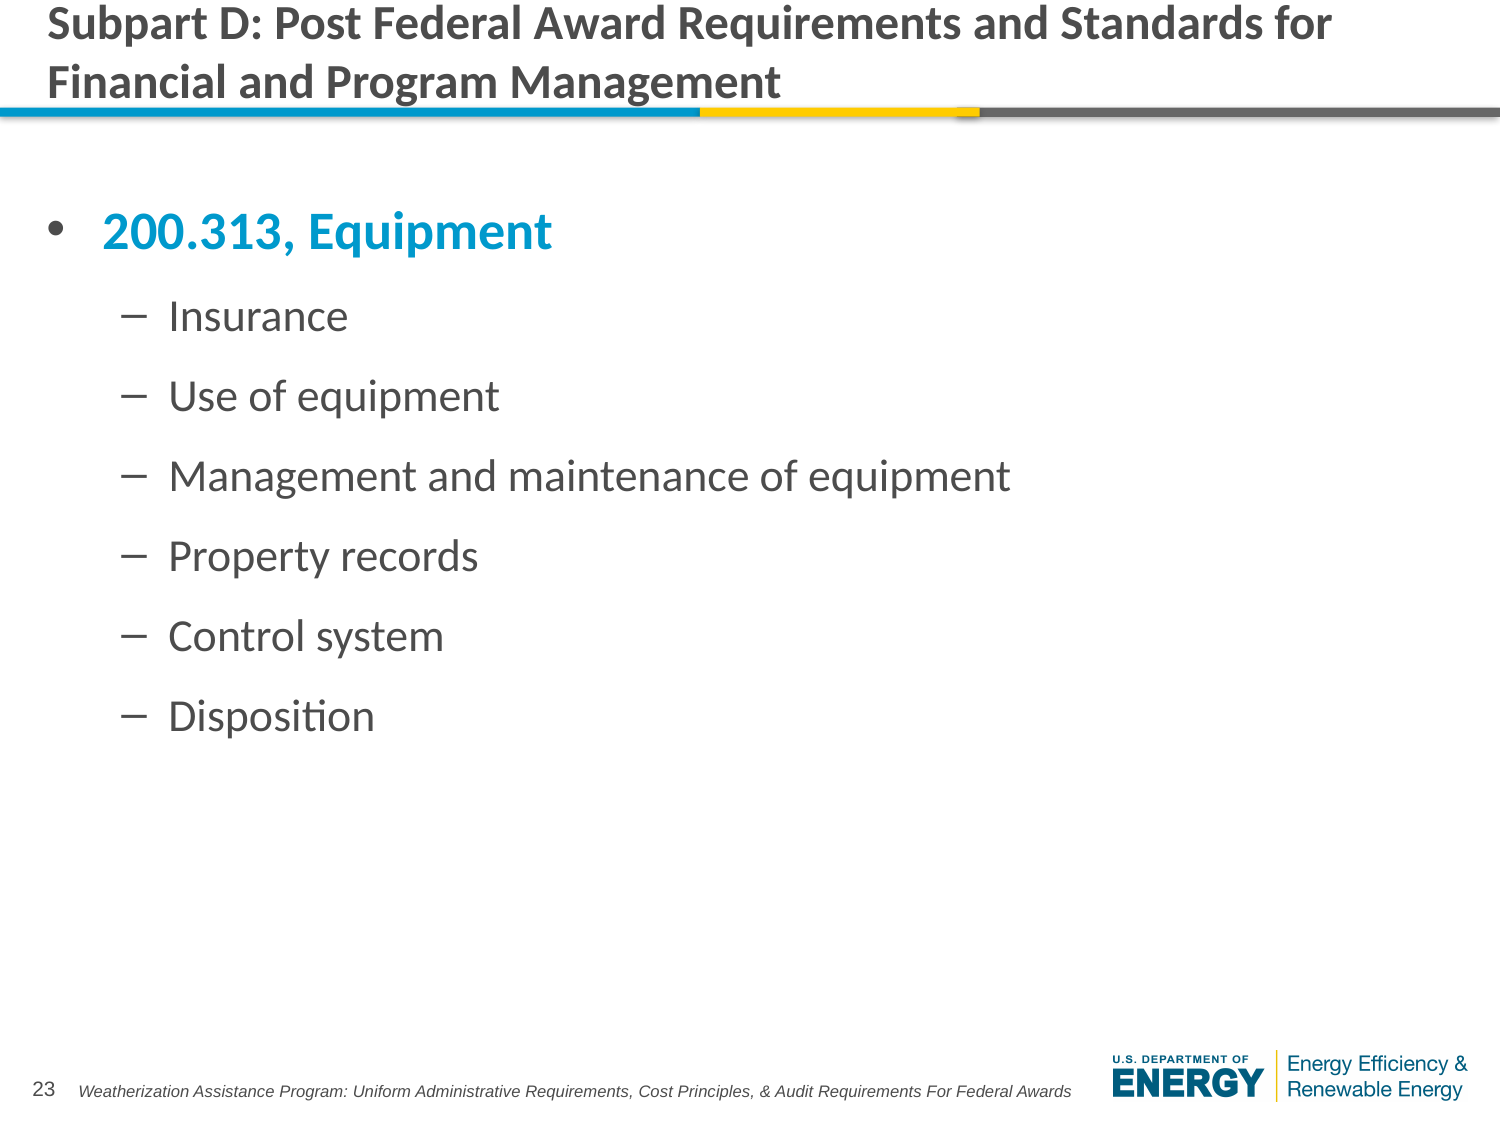

# Subpart D: Post Federal Award Requirements and Standards for Financial and Program Management
200.313, Equipment
Insurance
Use of equipment
Management and maintenance of equipment
Property records
Control system
Disposition